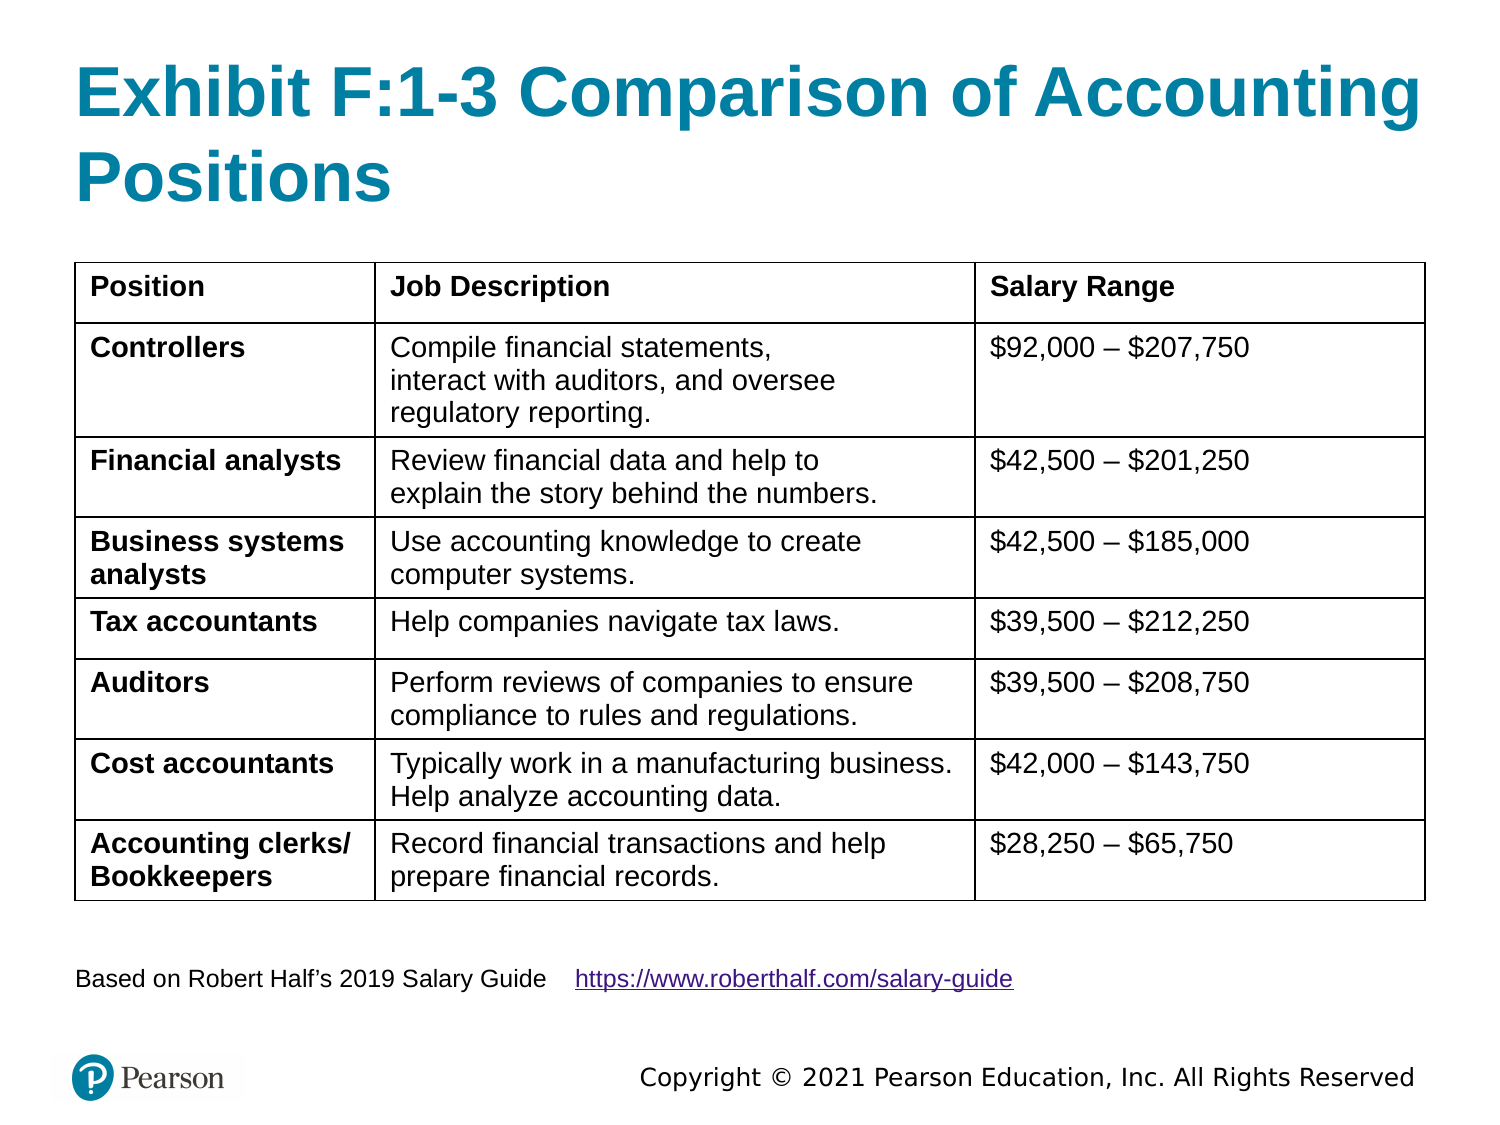

# Exhibit F:1-3 Comparison of Accounting Positions
| Position | Job Description | Salary Range |
| --- | --- | --- |
| Controllers | Compile financial statements, interact with auditors, and oversee regulatory reporting. | $92,000 – $207,750 |
| Financial analysts | Review financial data and help to explain the story behind the numbers. | $42,500 – $201,250 |
| Business systems analysts | Use accounting knowledge to create computer systems. | $42,500 – $185,000 |
| Tax accountants | Help companies navigate tax laws. | $39,500 – $212,250 |
| Auditors | Perform reviews of companies to ensure compliance to rules and regulations. | $39,500 – $208,750 |
| Cost accountants | Typically work in a manufacturing business. Help analyze accounting data. | $42,000 – $143,750 |
| Accounting clerks/ Bookkeepers | Record financial transactions and help prepare financial records. | $28,250 – $65,750 |
Based on Robert Half’s 2019 Salary Guide
https://www.roberthalf.com/salary-guide